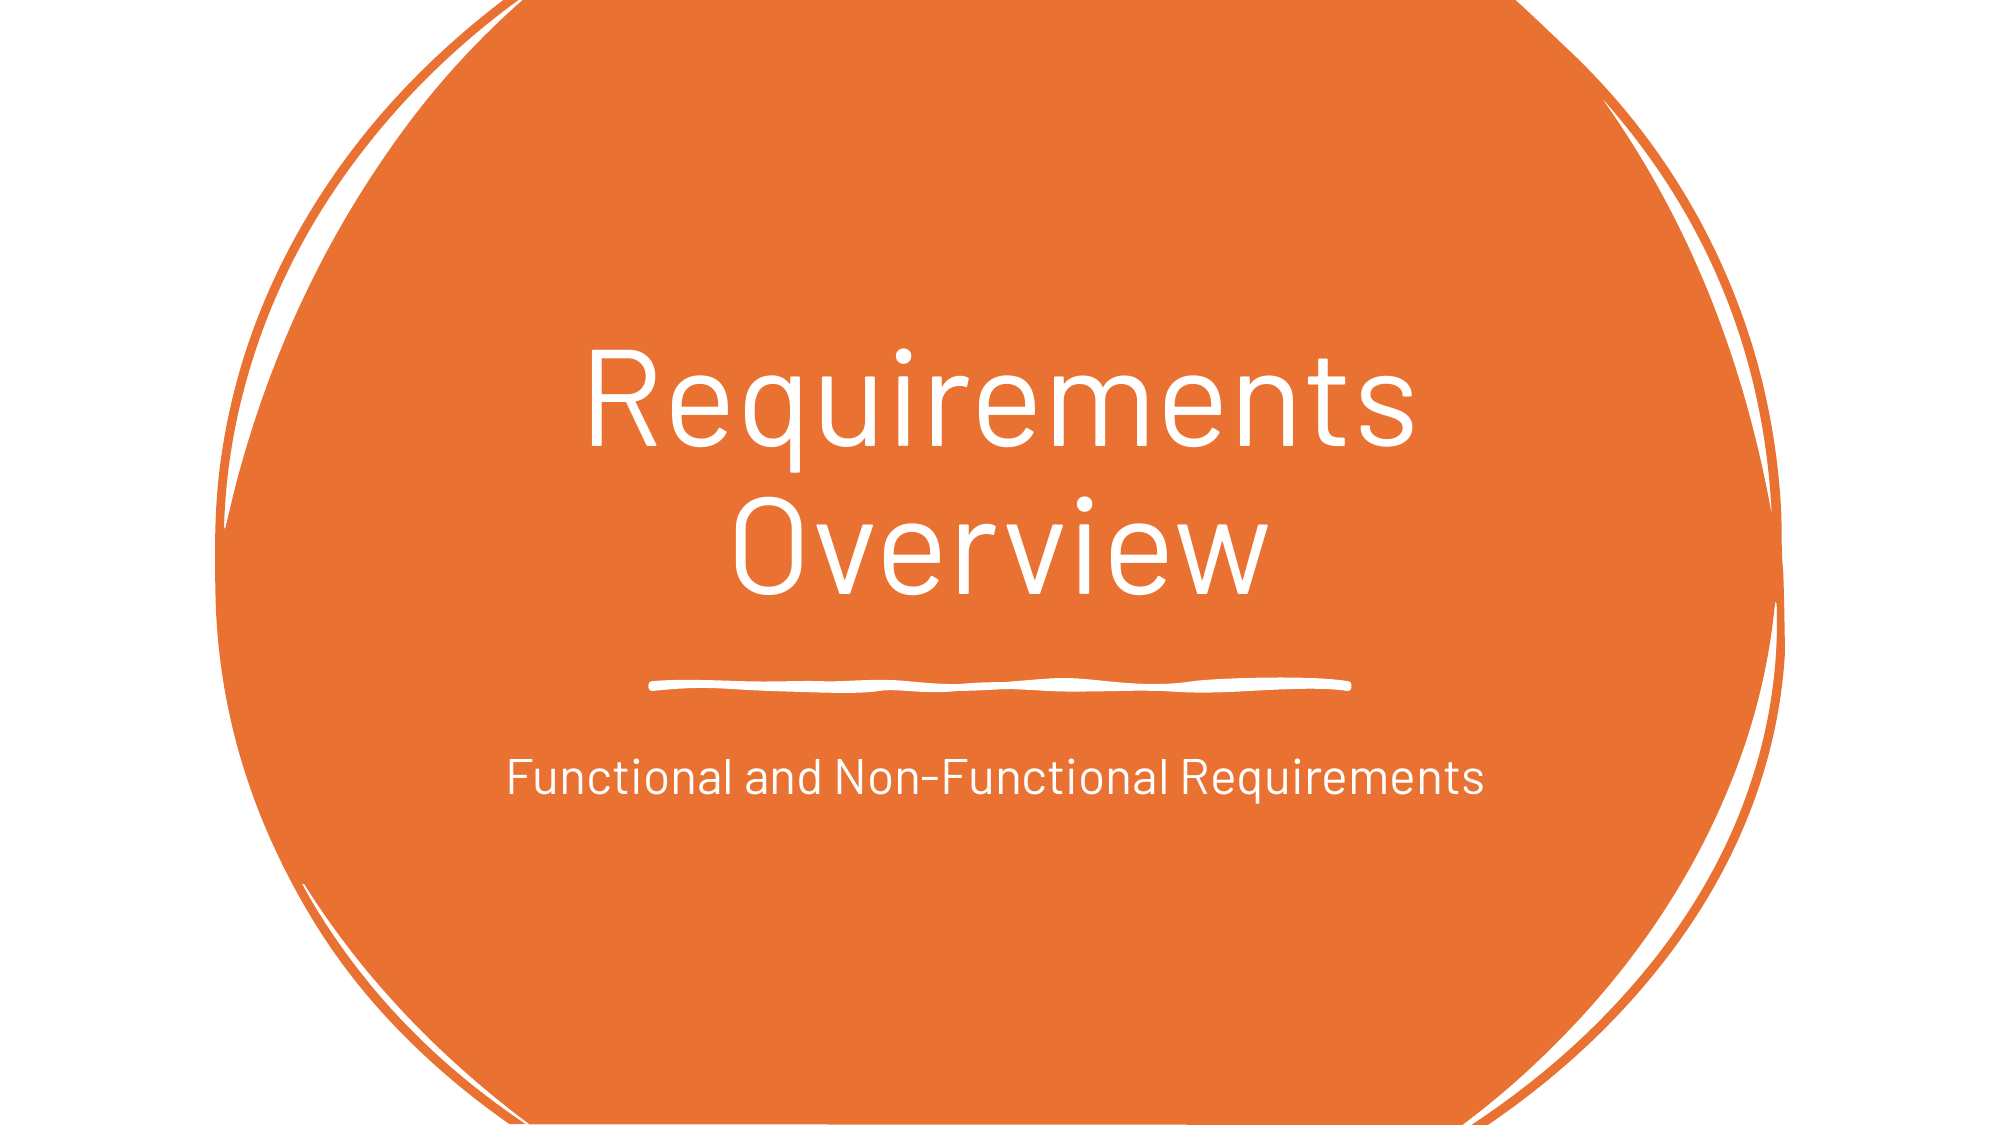

# Requirements Overview

Functional and Non-Functional Requirements